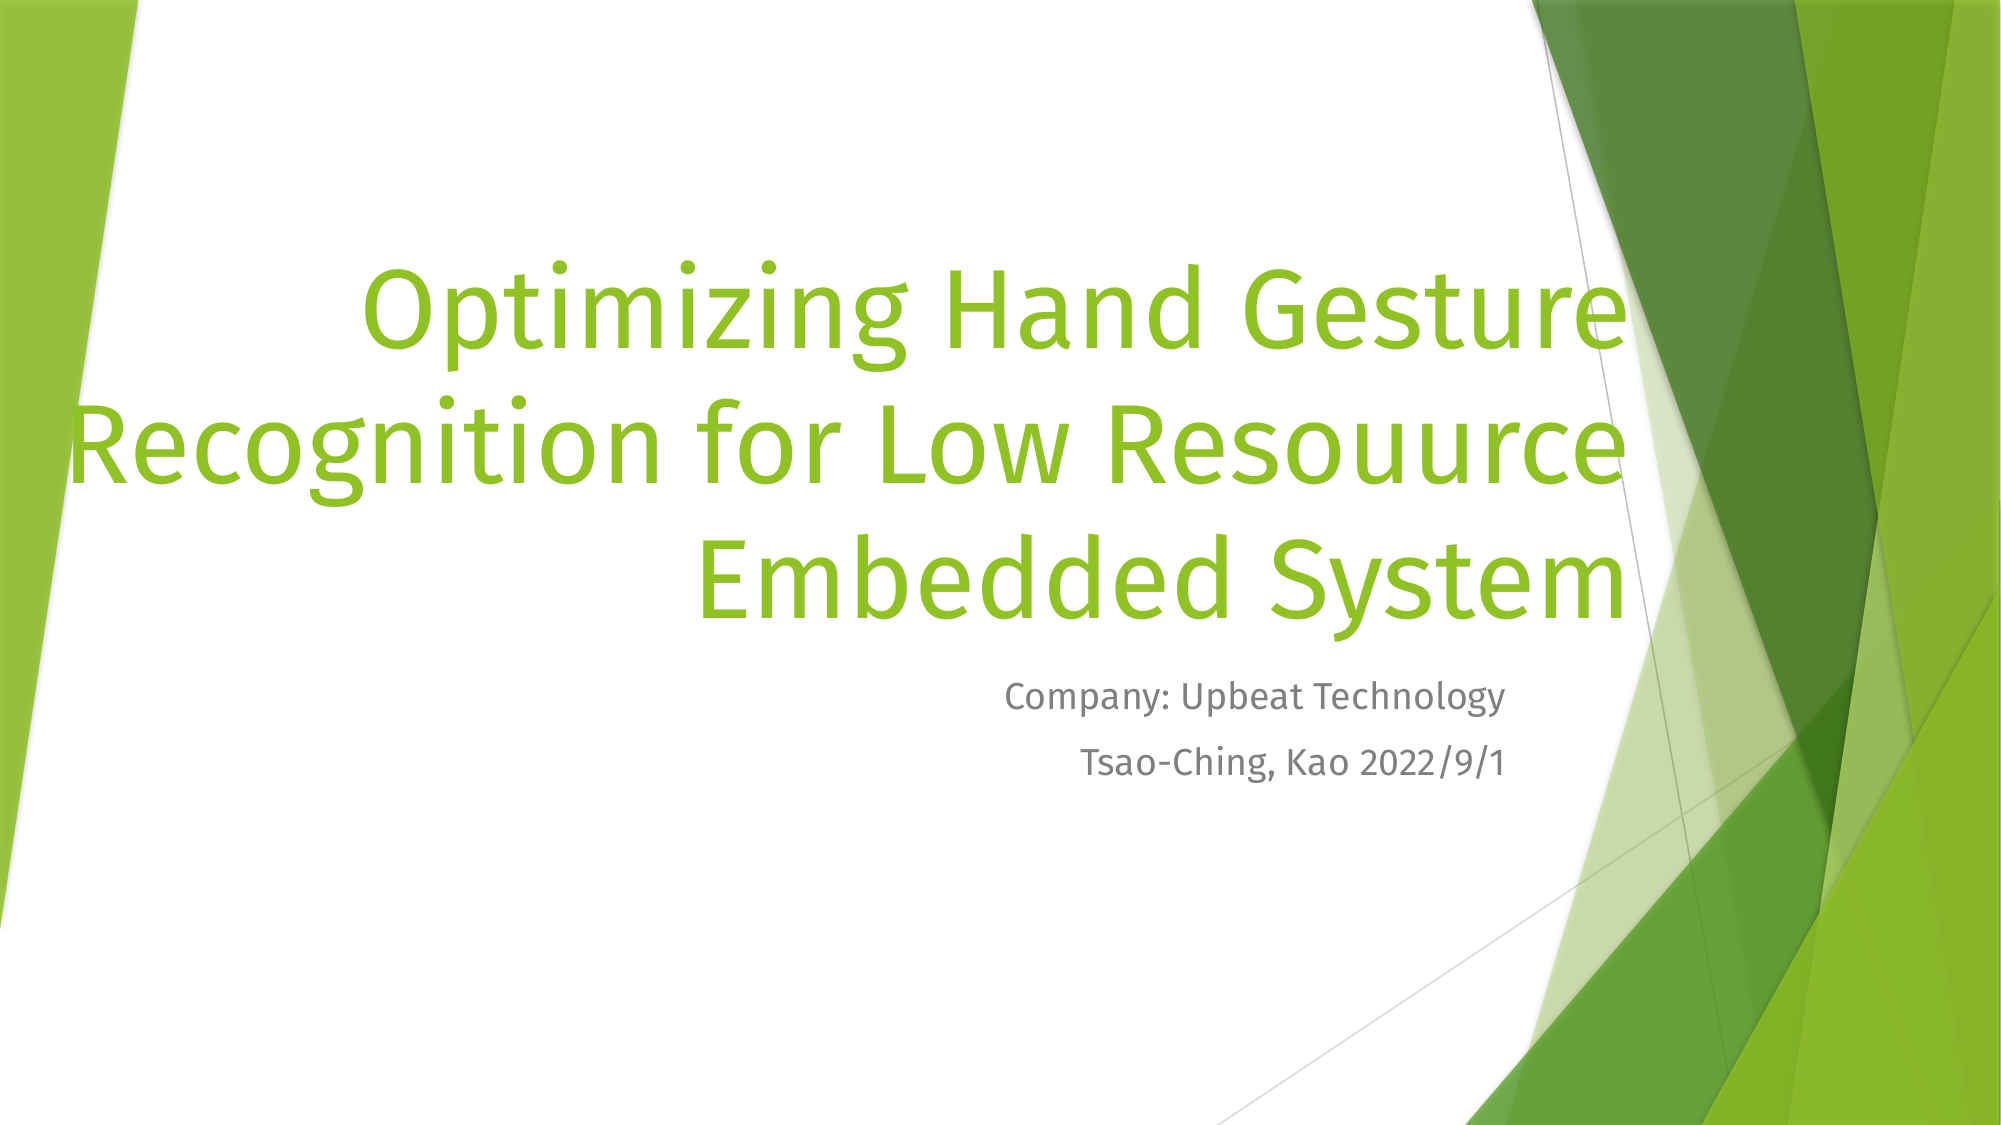

# Optimizing Hand Gesture Recognition for Low Resouurce Embedded System
Company: Upbeat Technology
Tsao-Ching, Kao 2022/9/1